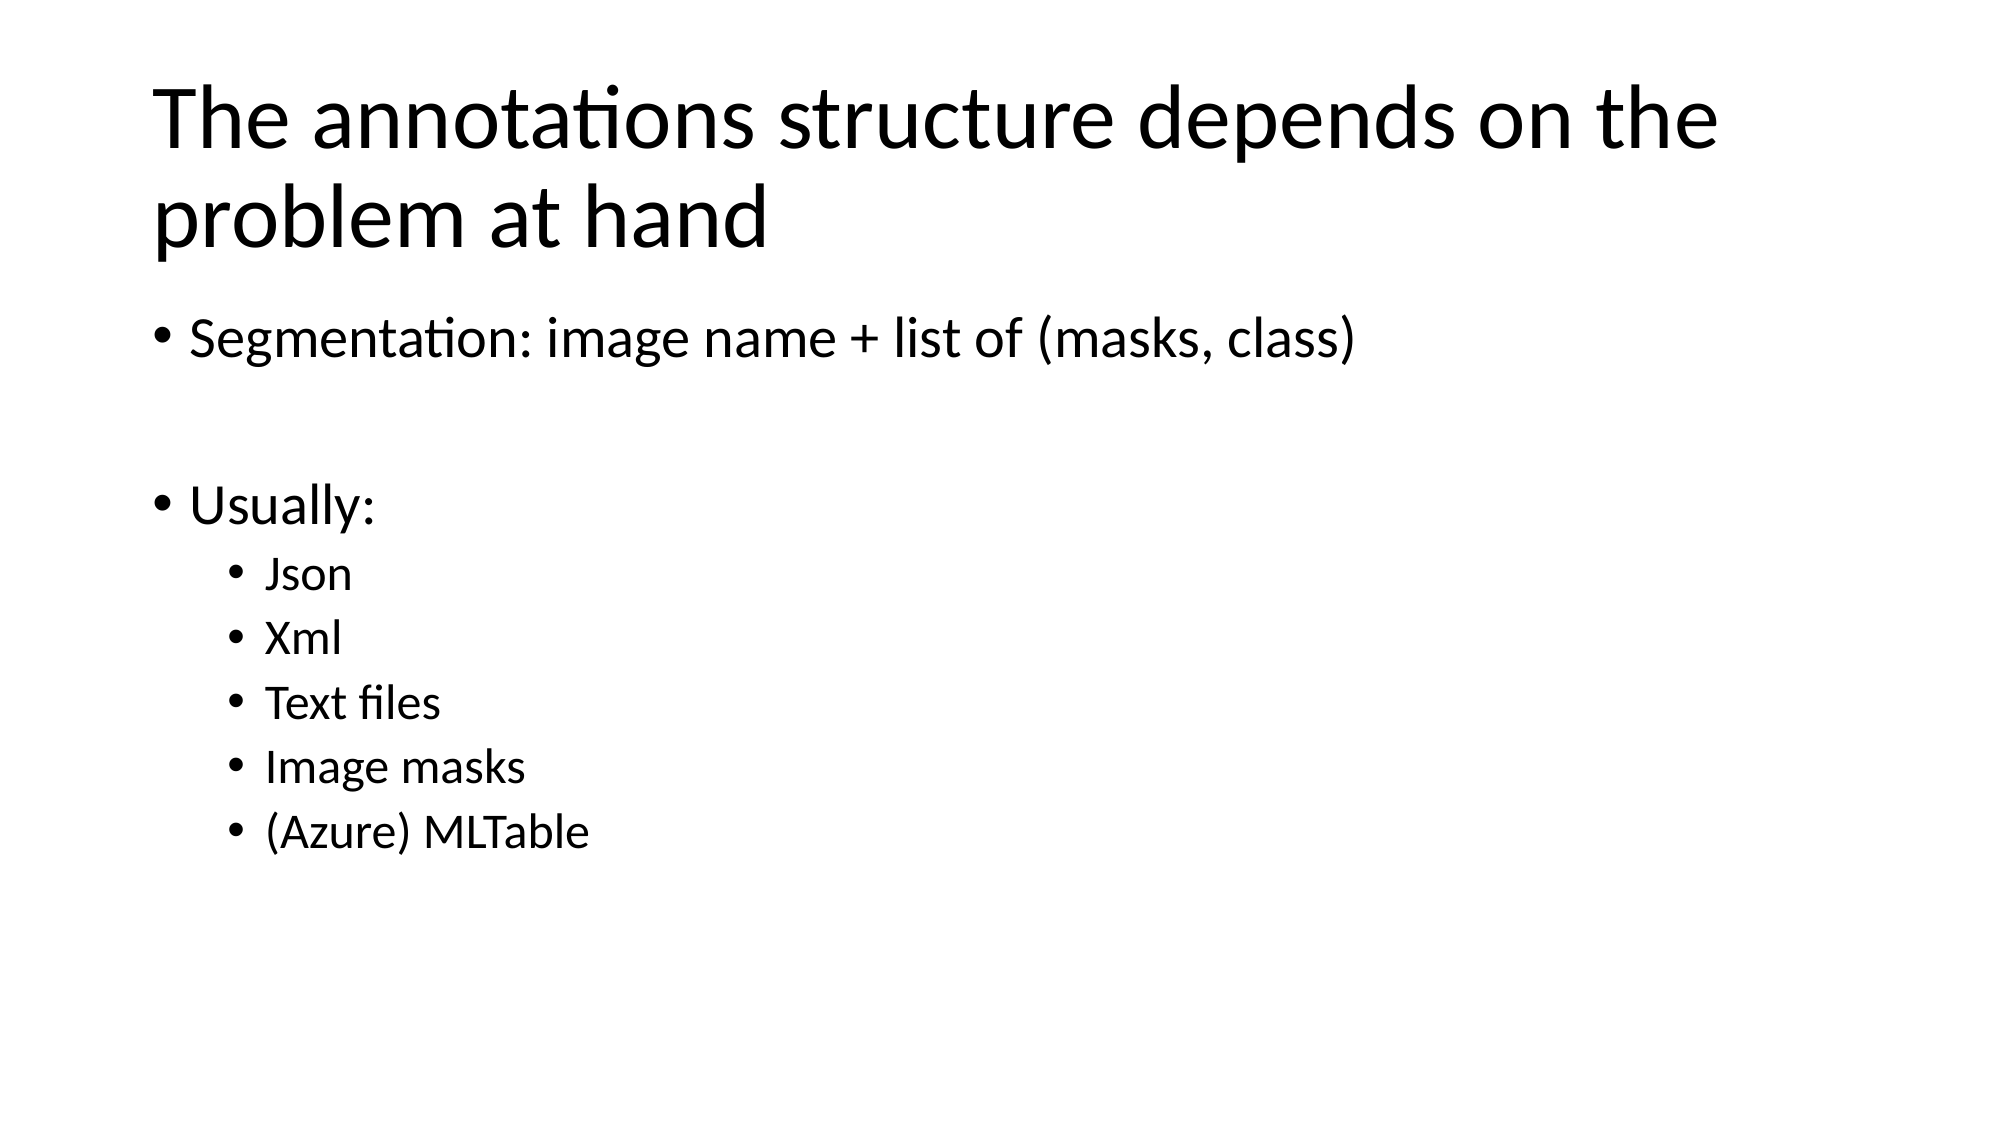

# The annotations structure depends on the problem at hand
Segmentation: image name + list of (masks, class)

Usually:
Json
Xml
Text files
Image masks
(Azure) MLTable